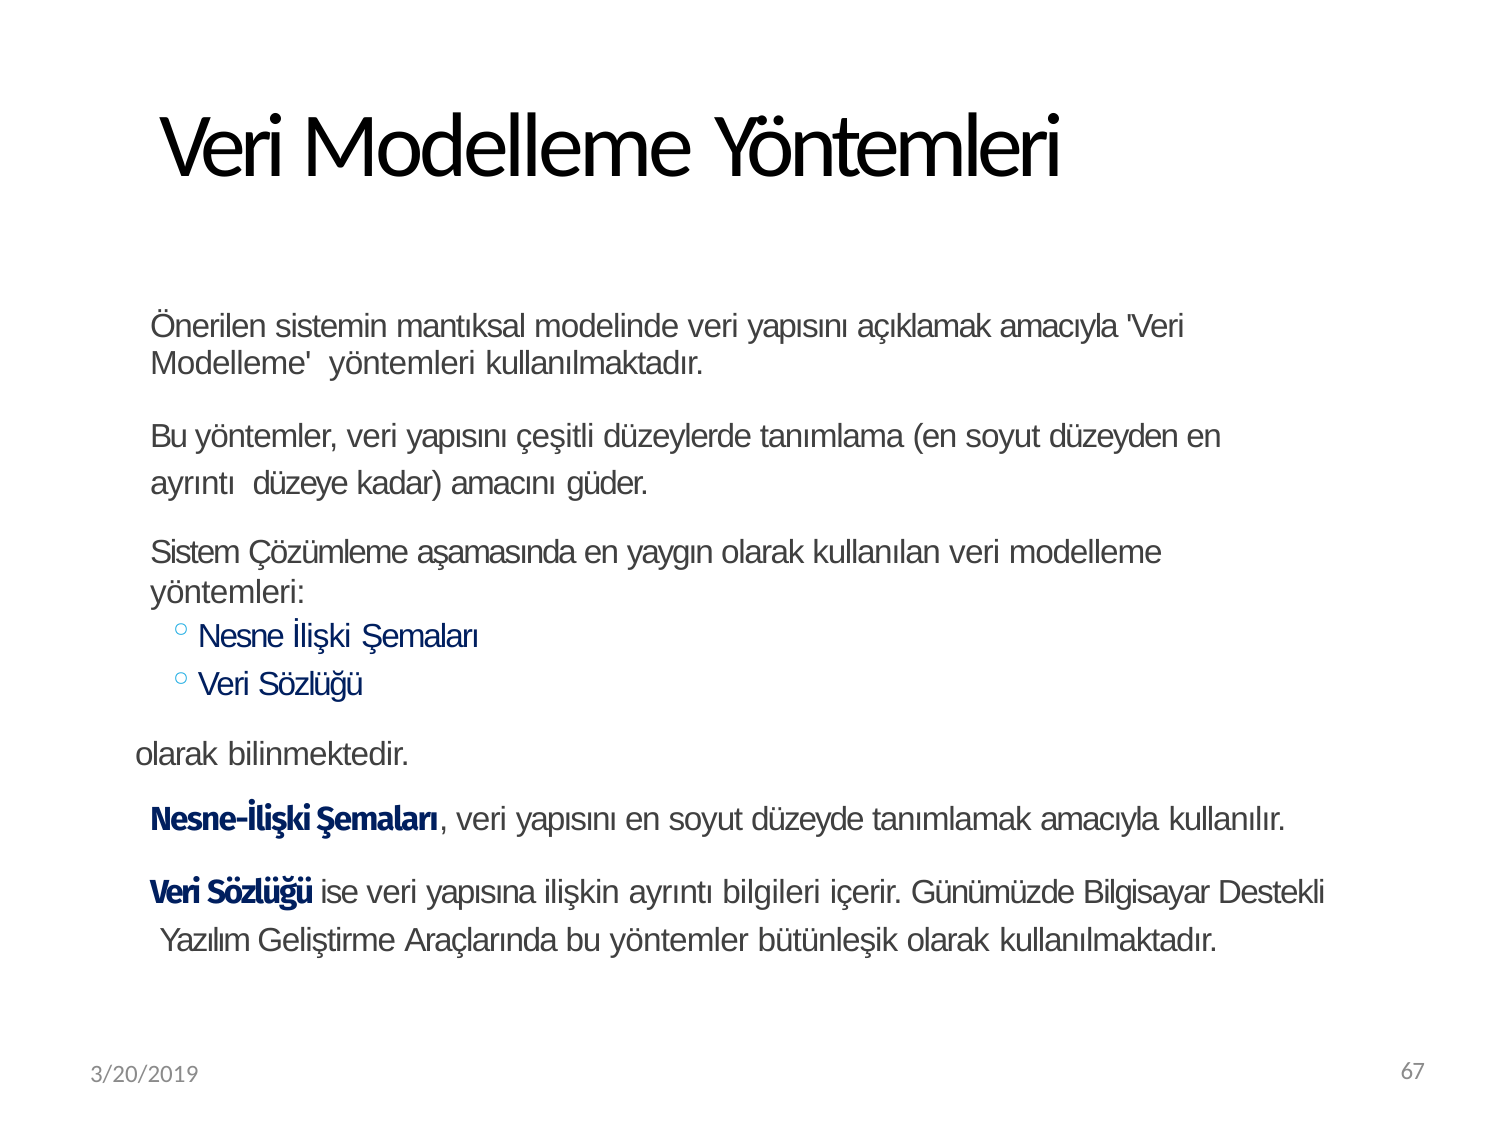

# Veri Modelleme Yöntemleri
Önerilen sistemin mantıksal modelinde veri yapısını açıklamak amacıyla 'Veri Modelleme'  yöntemleri kullanılmaktadır.
Bu yöntemler, veri yapısını çeşitli düzeylerde tanımlama (en soyut düzeyden en ayrıntı  düzeye kadar) amacını güder.
Sistem Çözümleme aşamasında en yaygın olarak kullanılan veri modelleme yöntemleri:
Nesne İlişki Şemaları
Veri Sözlüğü
olarak bilinmektedir.
Nesne-İlişki Şemaları, veri yapısını en soyut düzeyde tanımlamak amacıyla kullanılır.
Veri Sözlüğü ise veri yapısına ilişkin ayrıntı bilgileri içerir. Günümüzde Bilgisayar Destekli  Yazılım Geliştirme Araçlarında bu yöntemler bütünleşik olarak kullanılmaktadır.
3/20/2019
67